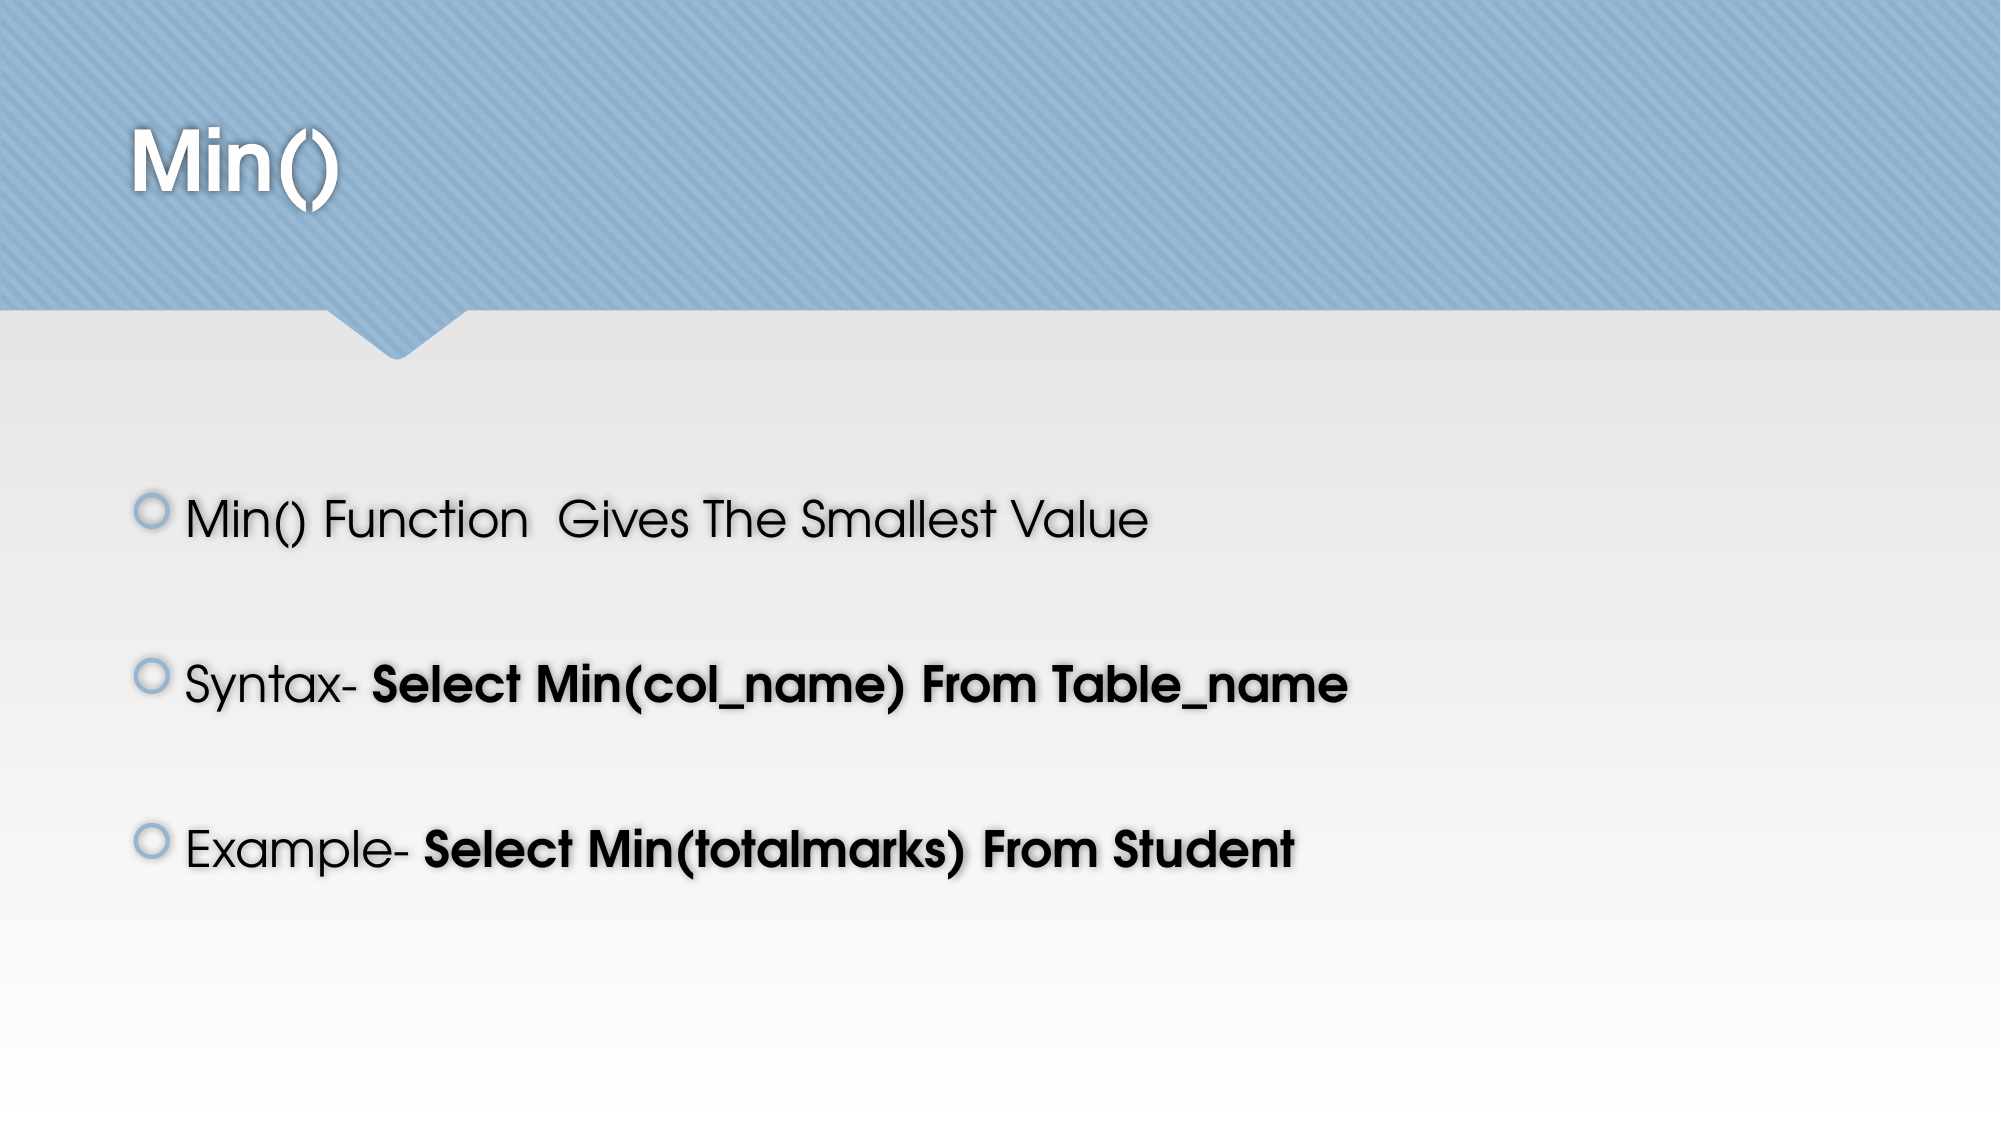

# Min()
Min() Function  Gives The Smallest Value

Syntax- Select Min(col_name) From Table_name

Example- Select Min(totalmarks) From Student